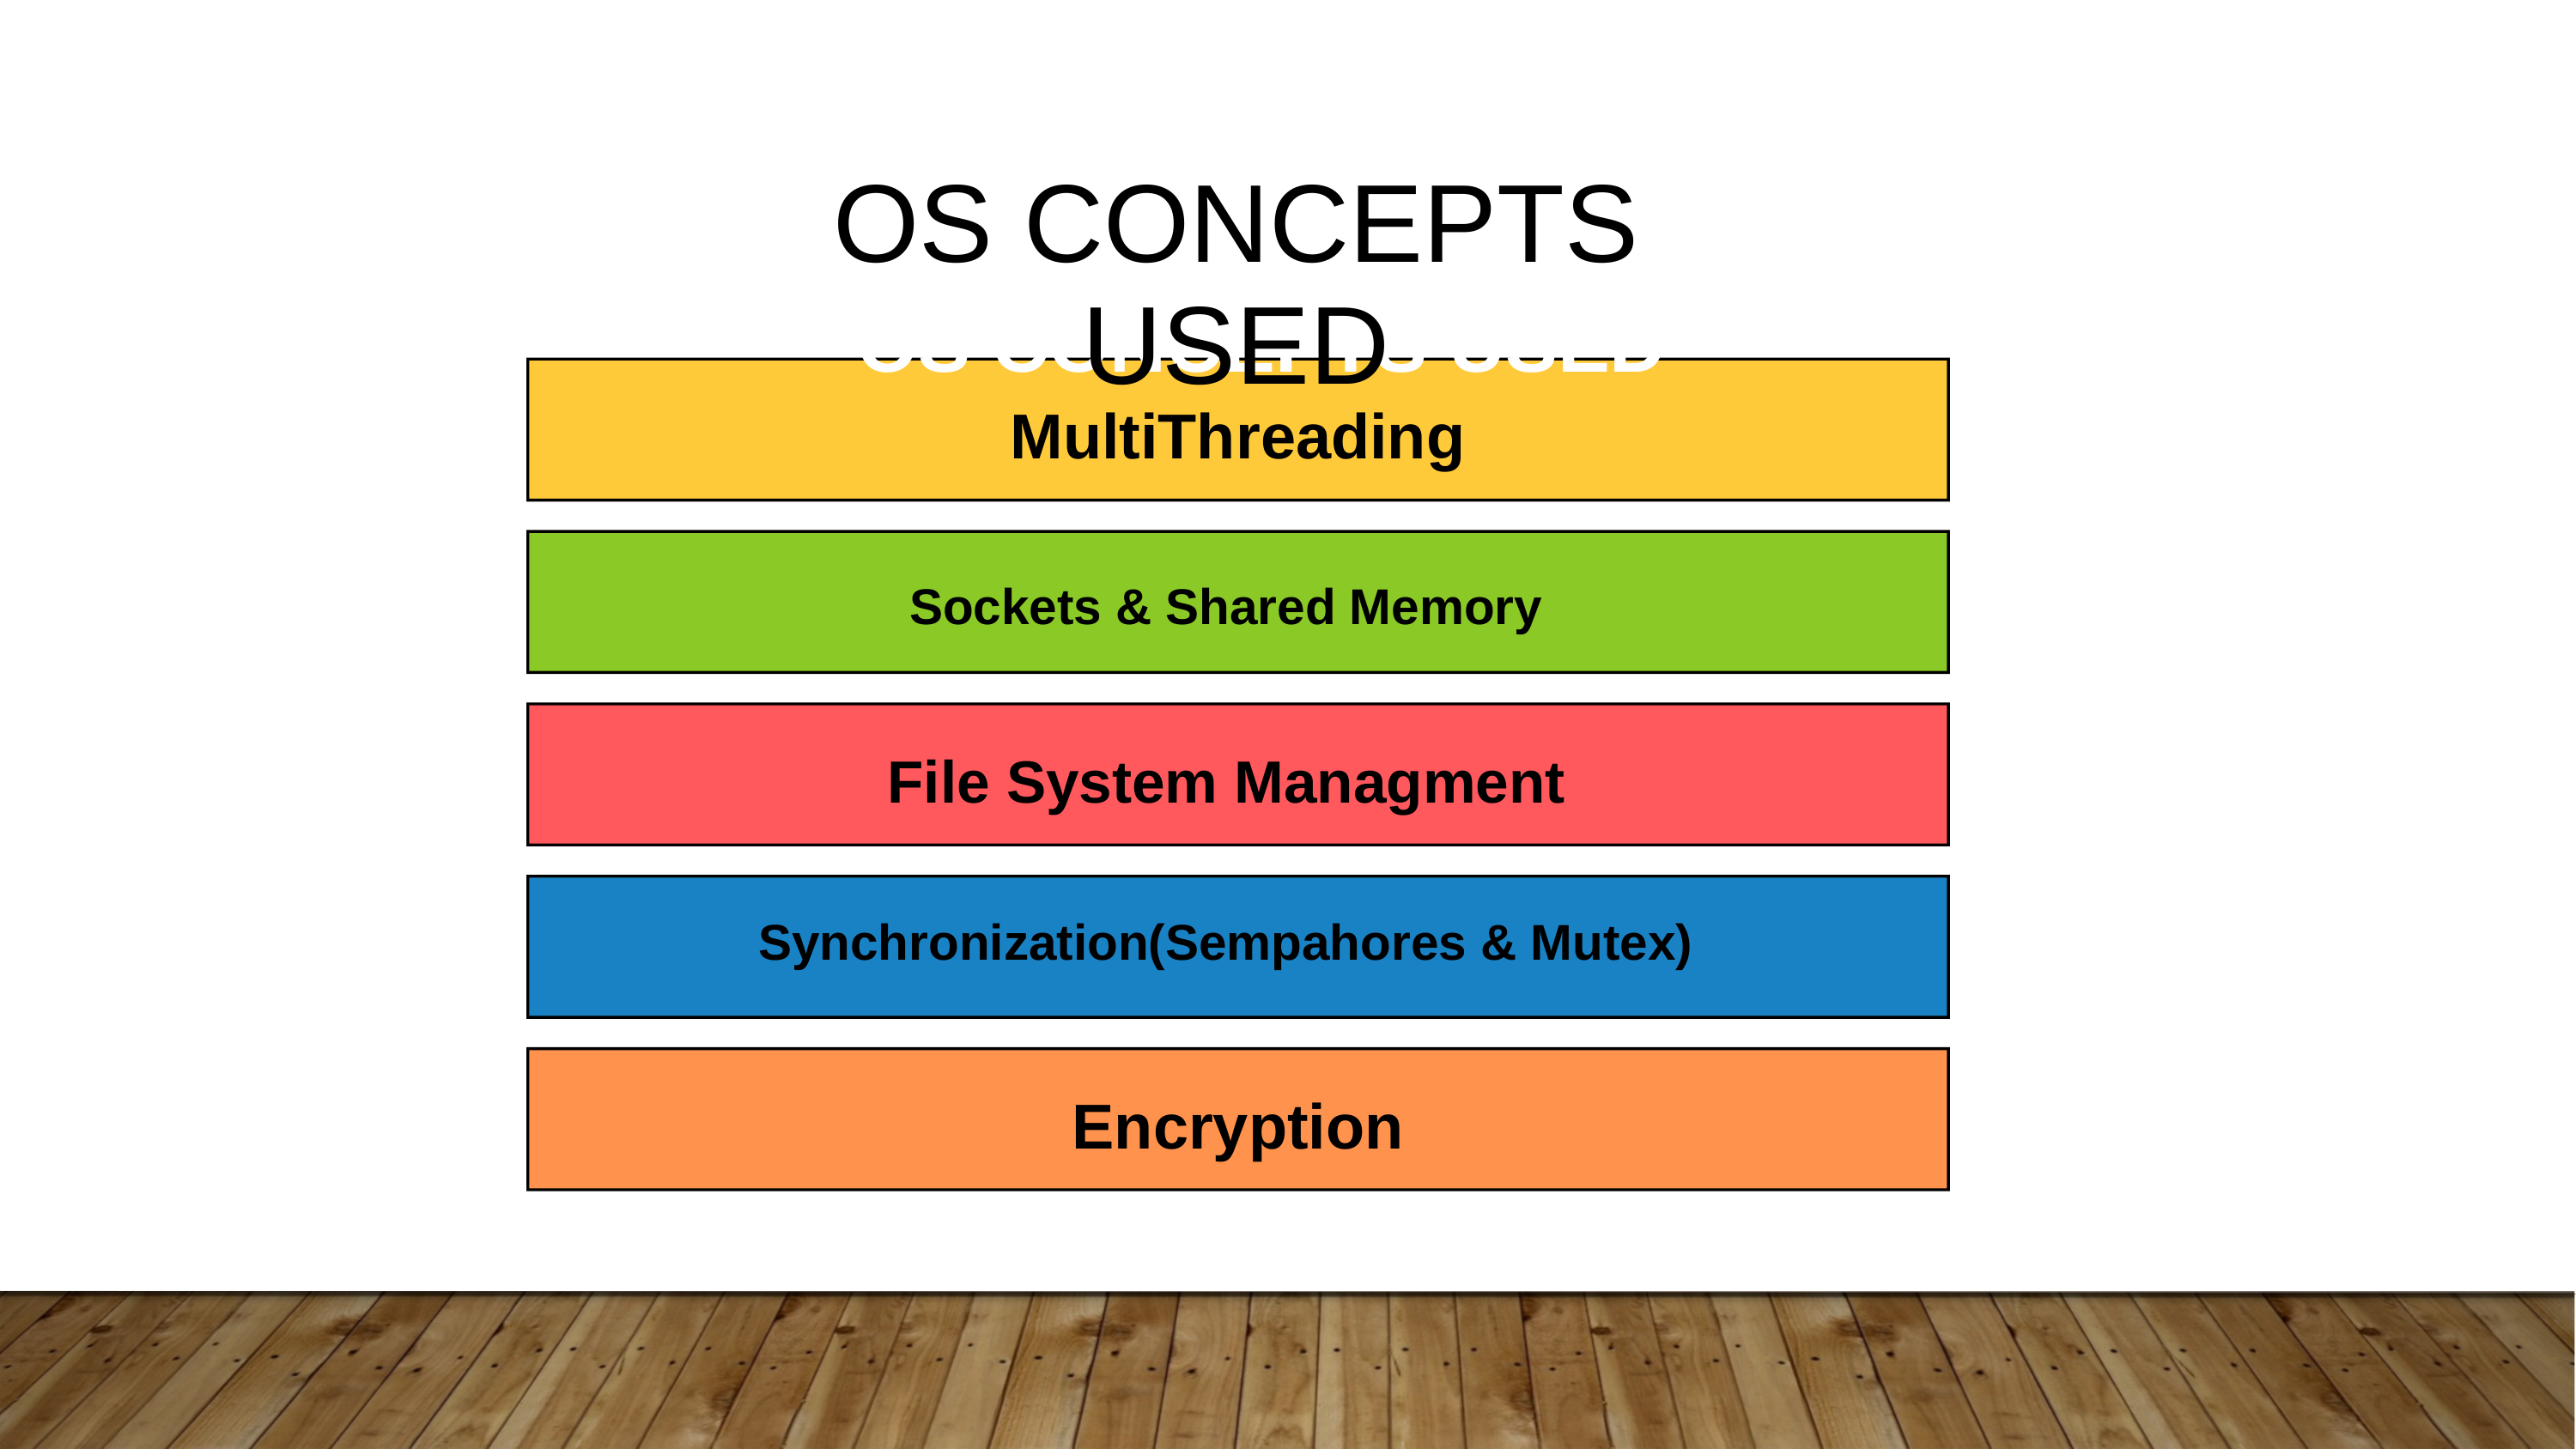

OS CONCEPTS USED
OS CONCEPTS USED

MultiThreading

Sockets & Shared Memory

File System Managment

Synchronization(Sempahores & Mutex)

Encryption